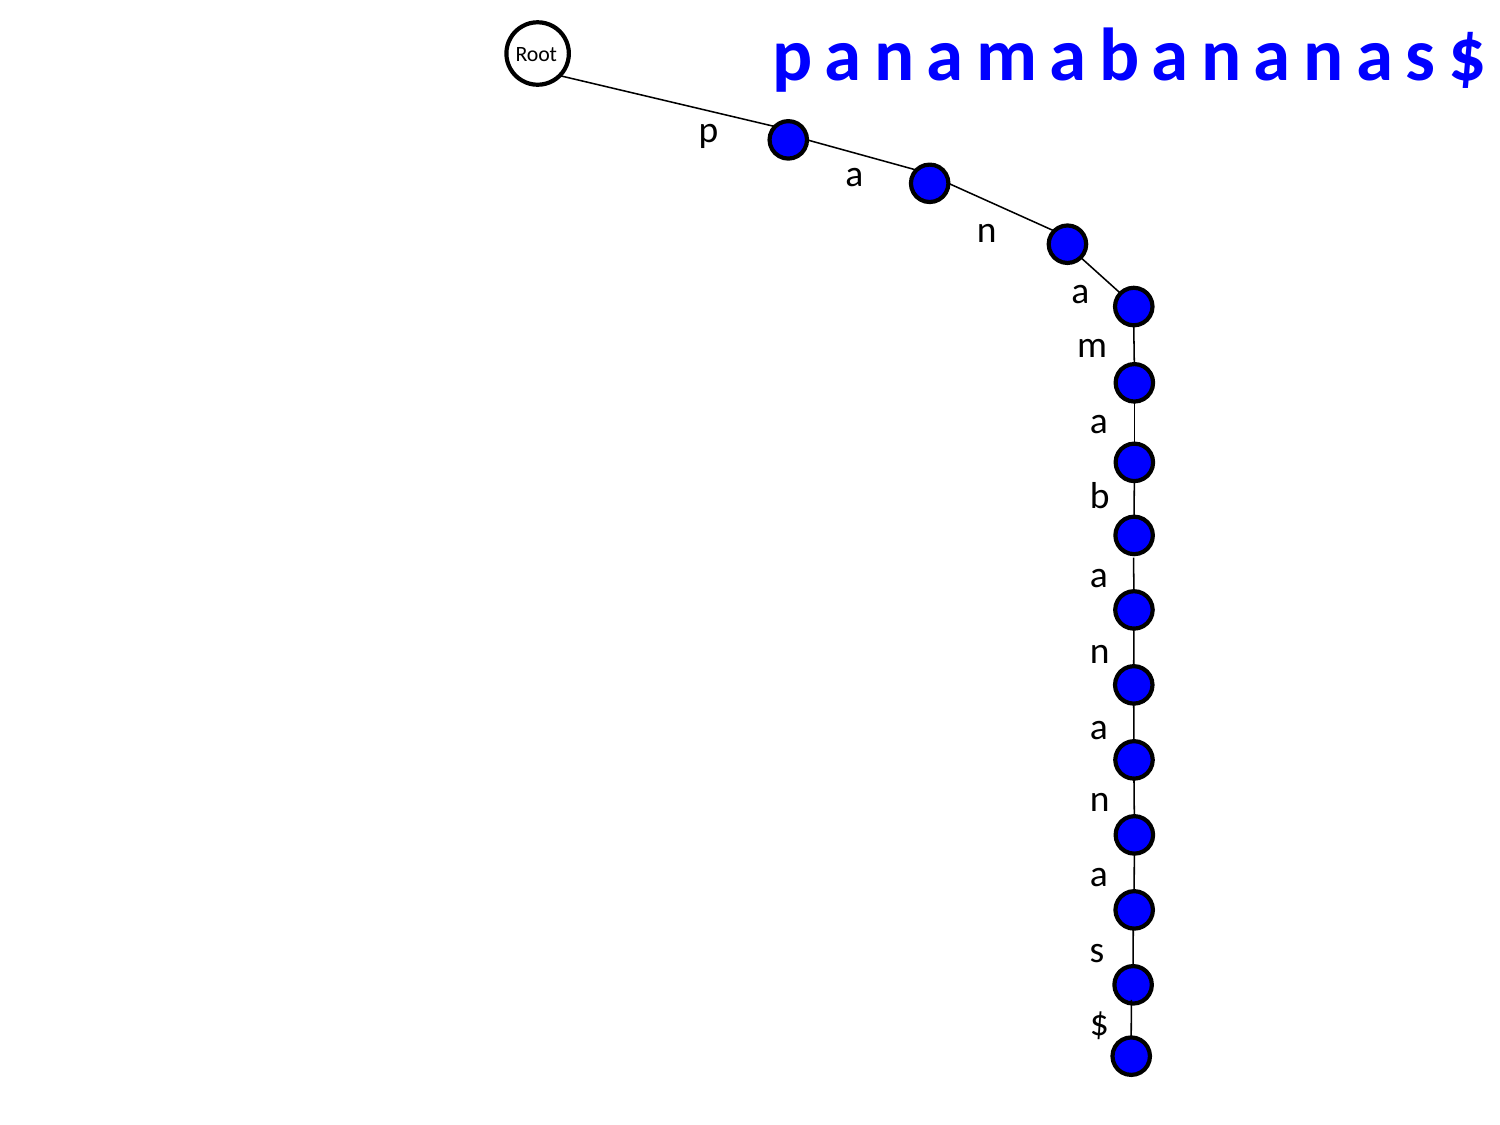

panamabananas$

Root
p

a

n

a

m

a

b

a

n

a

n

a

s

$